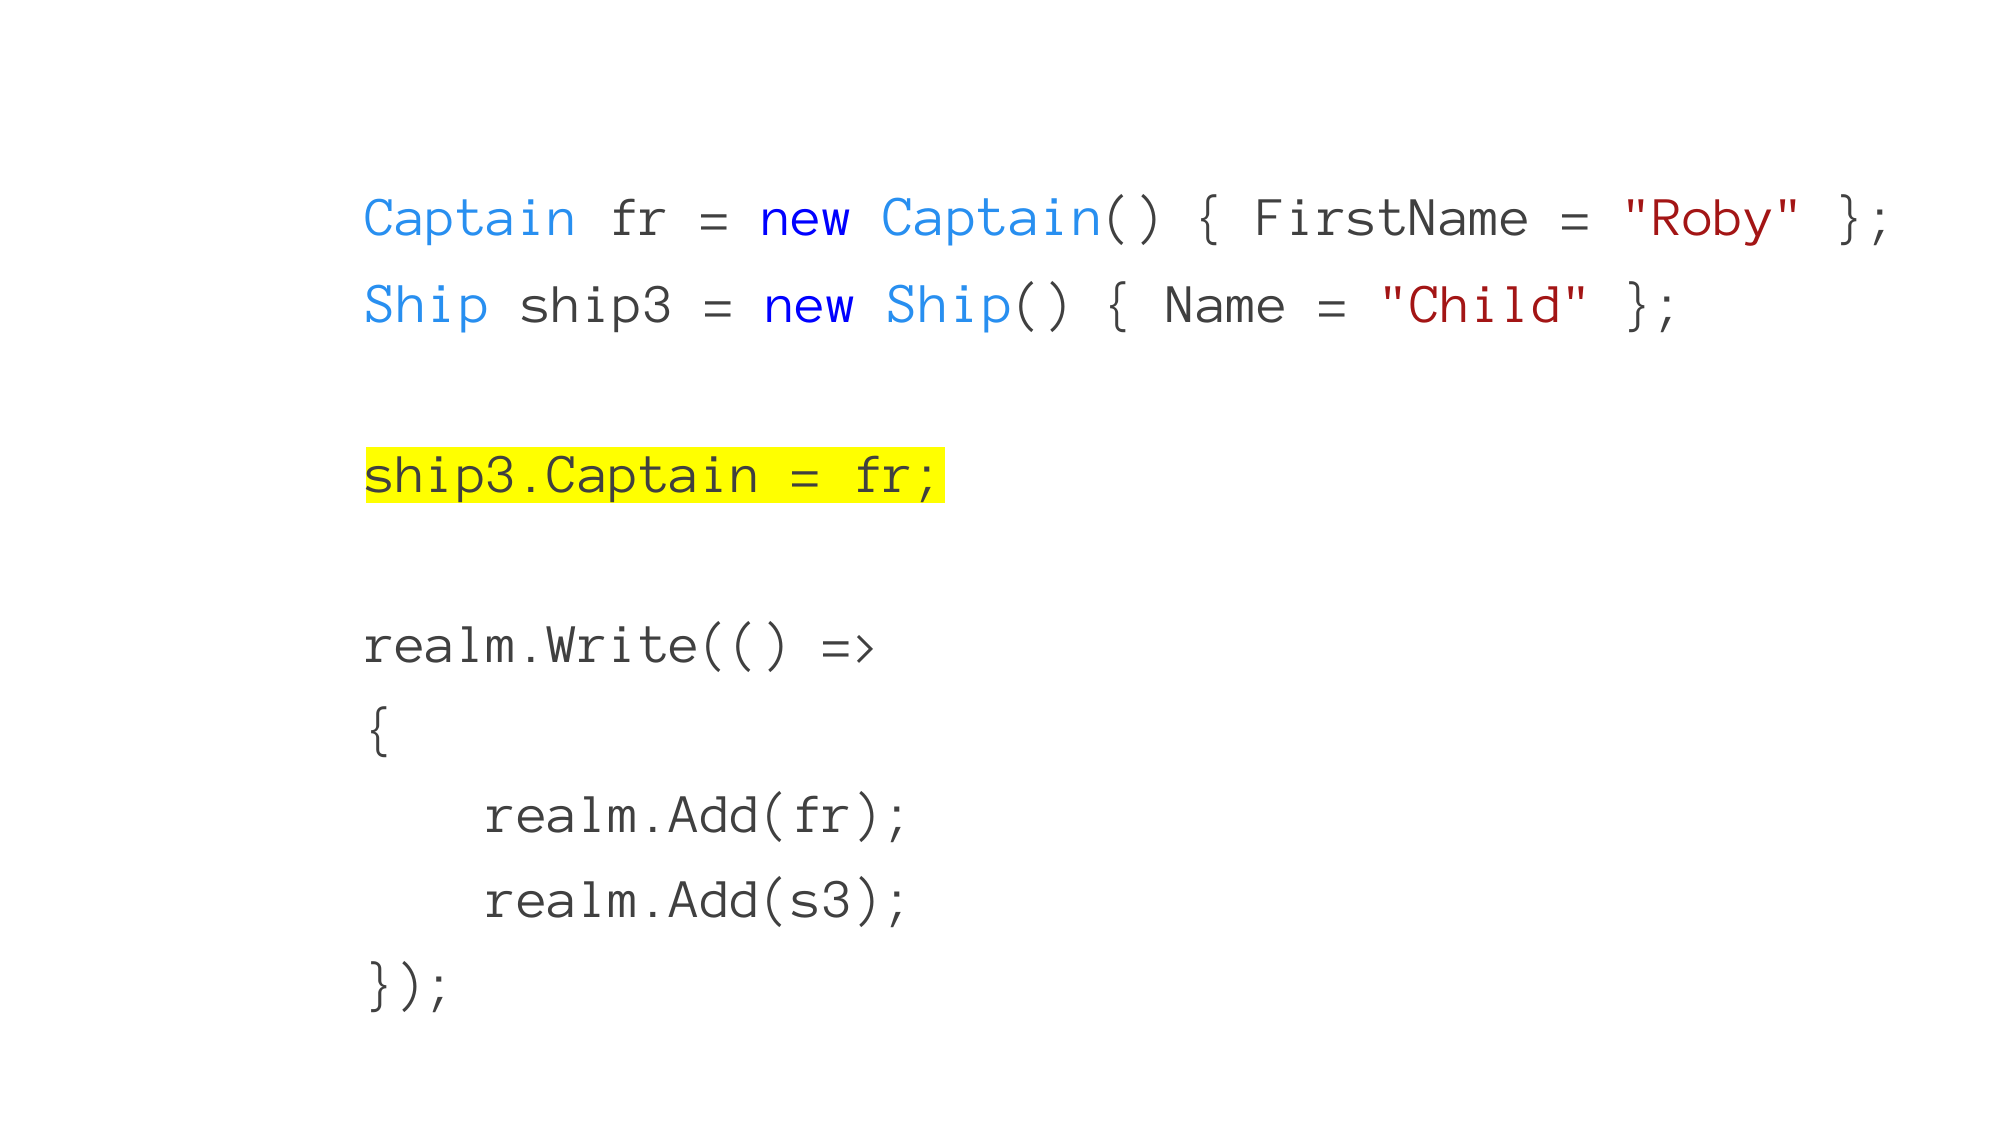

Captain fr = new Captain() { FirstName = "Roby" };
            Ship ship3 = new Ship() { Name = "Child" };

            ship3.Captain = fr;

            realm.Write(() =>
            {
                realm.Add(fr);
                realm.Add(s3);
            });